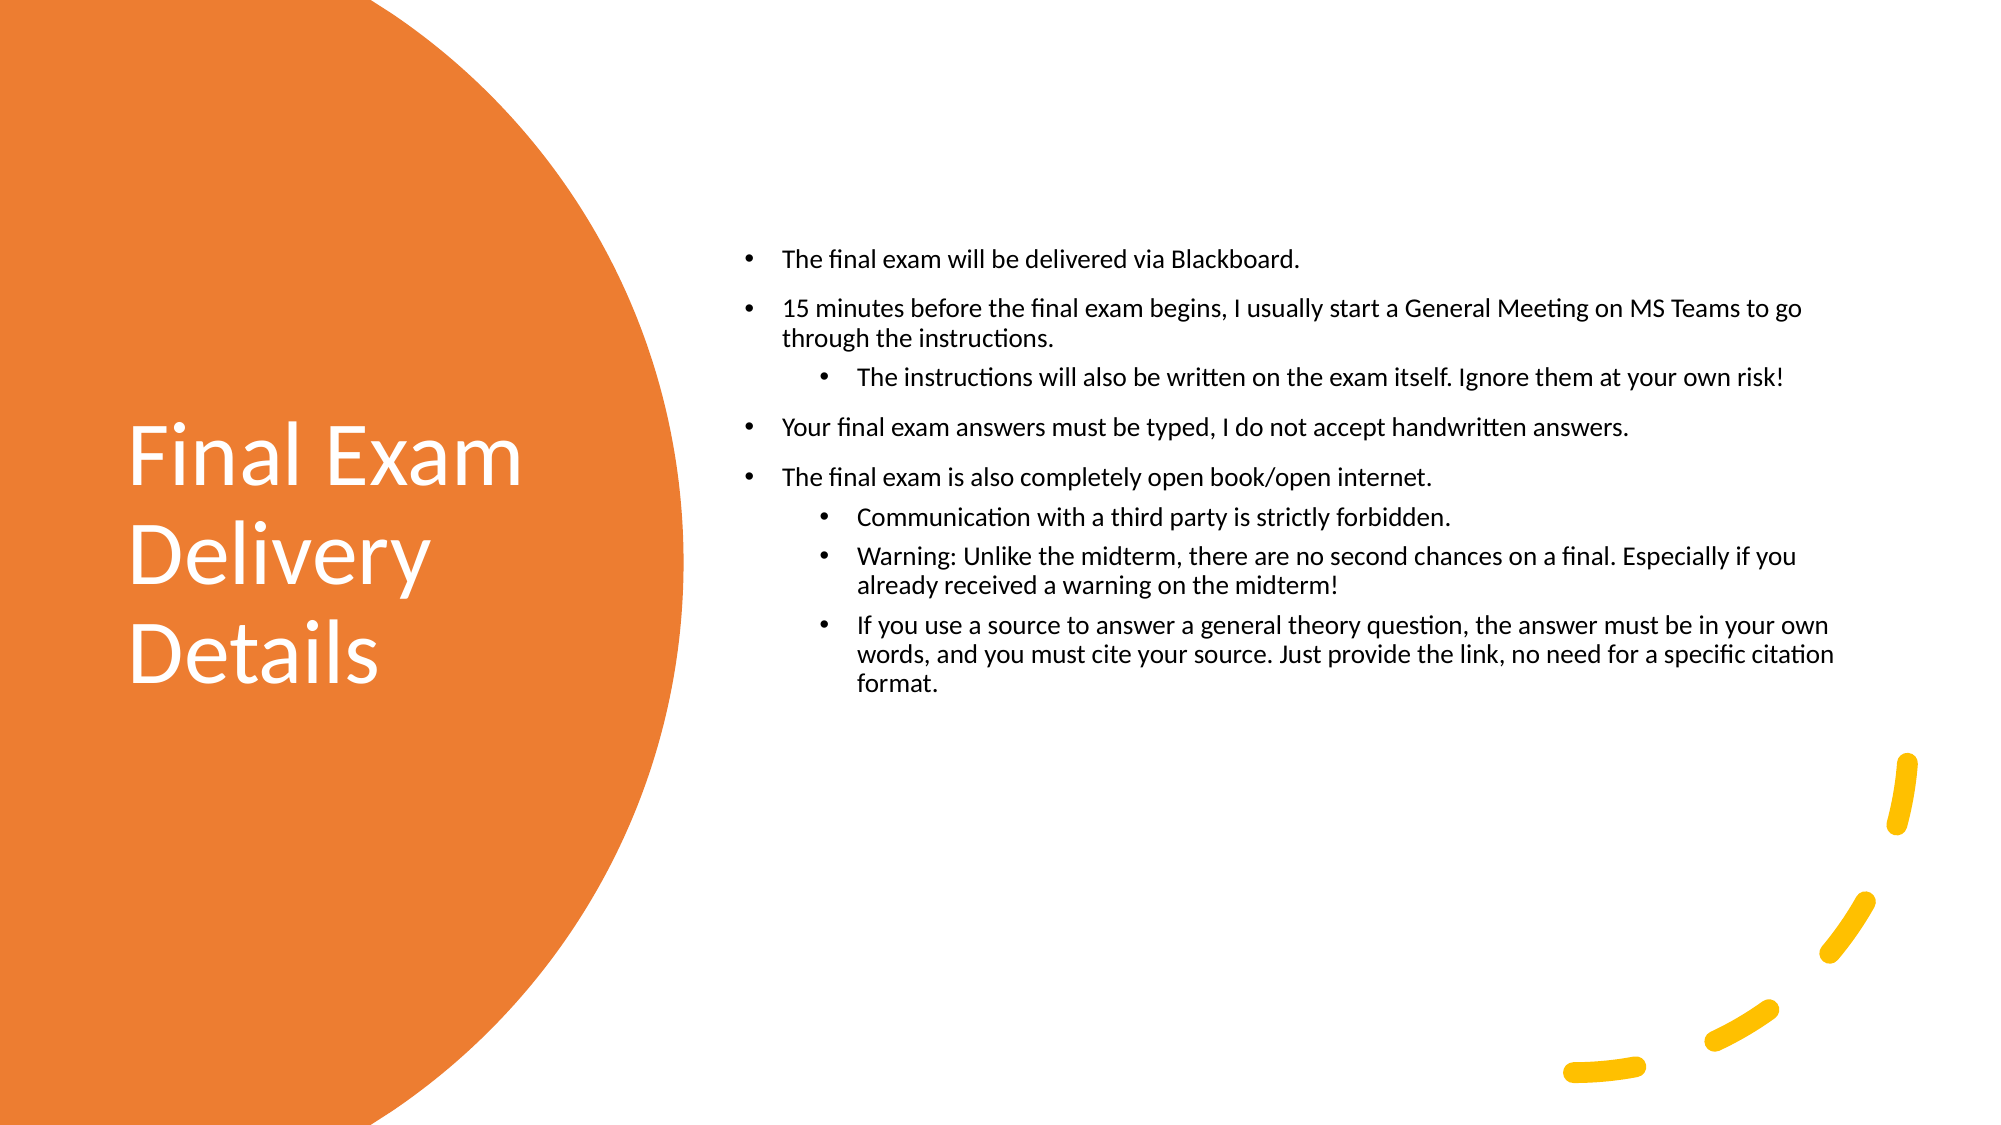

The final exam will be delivered via Blackboard.
15 minutes before the final exam begins, I usually start a General Meeting on MS Teams to go through the instructions.
The instructions will also be written on the exam itself. Ignore them at your own risk!
Your final exam answers must be typed, I do not accept handwritten answers.
The final exam is also completely open book/open internet.
Communication with a third party is strictly forbidden.
Warning: Unlike the midterm, there are no second chances on a final. Especially if you already received a warning on the midterm!
If you use a source to answer a general theory question, the answer must be in your own words, and you must cite your source. Just provide the link, no need for a specific citation format.

# Final Exam Delivery Details